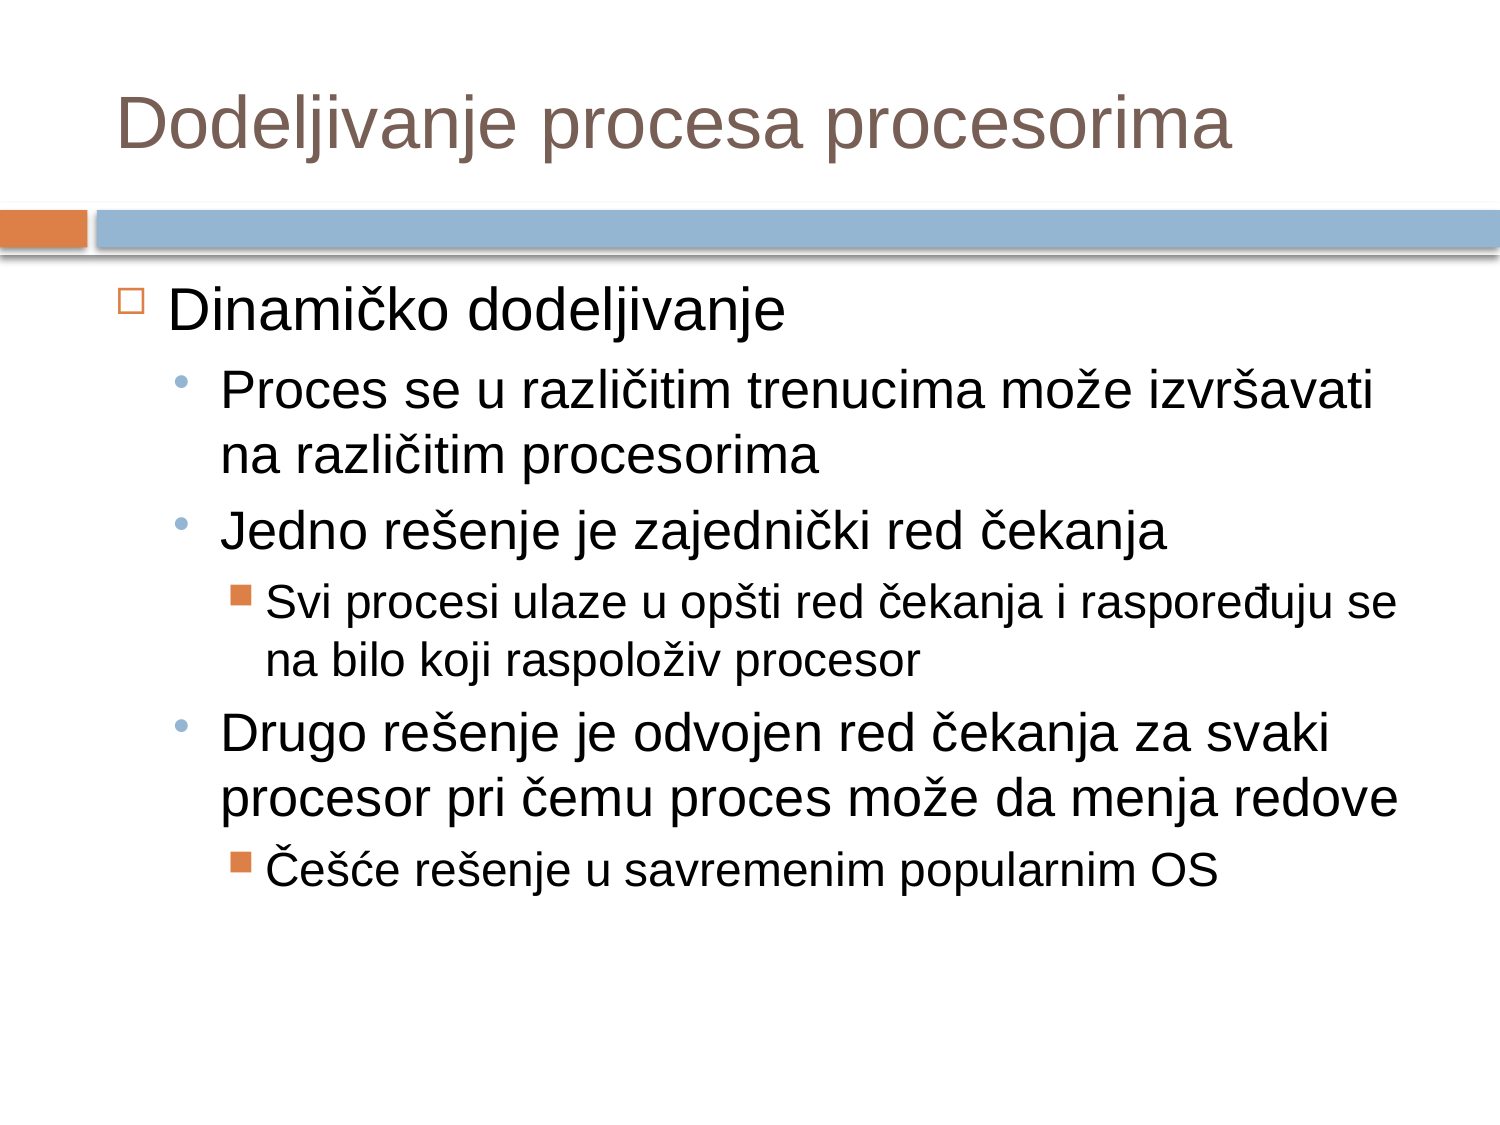

# Dodeljivanje procesa procesorima
Dinamičko dodeljivanje
Proces se u različitim trenucima može izvršavati na različitim procesorima
Jedno rešenje je zajednički red čekanja
Svi procesi ulaze u opšti red čekanja i raspoređuju se na bilo koji raspoloživ procesor
Drugo rešenje je odvojen red čekanja za svaki procesor pri čemu proces može da menja redove
Češće rešenje u savremenim popularnim OS